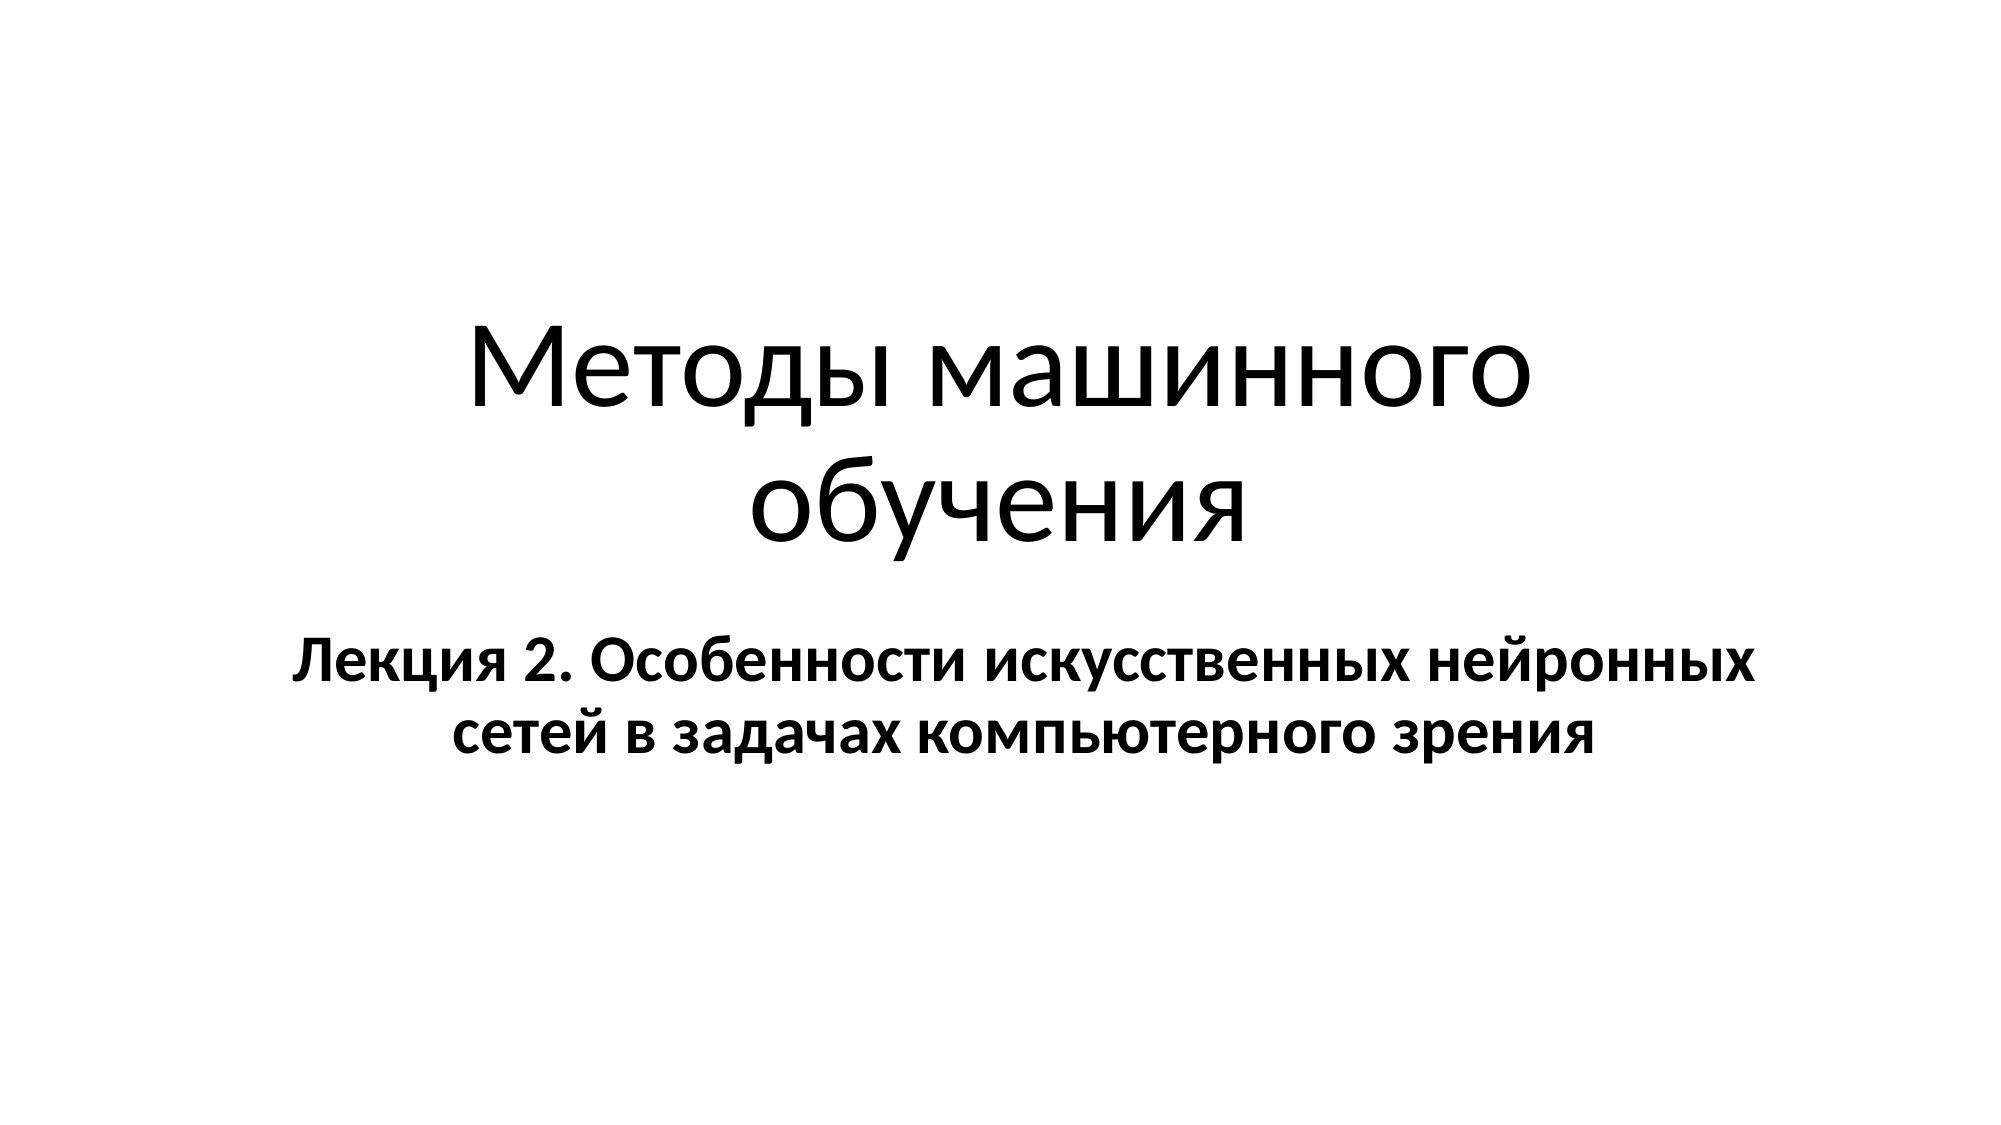

# Методы машинного обучения
Лекция 2. Особенности искусственных нейронных сетей в задачах компьютерного зрения